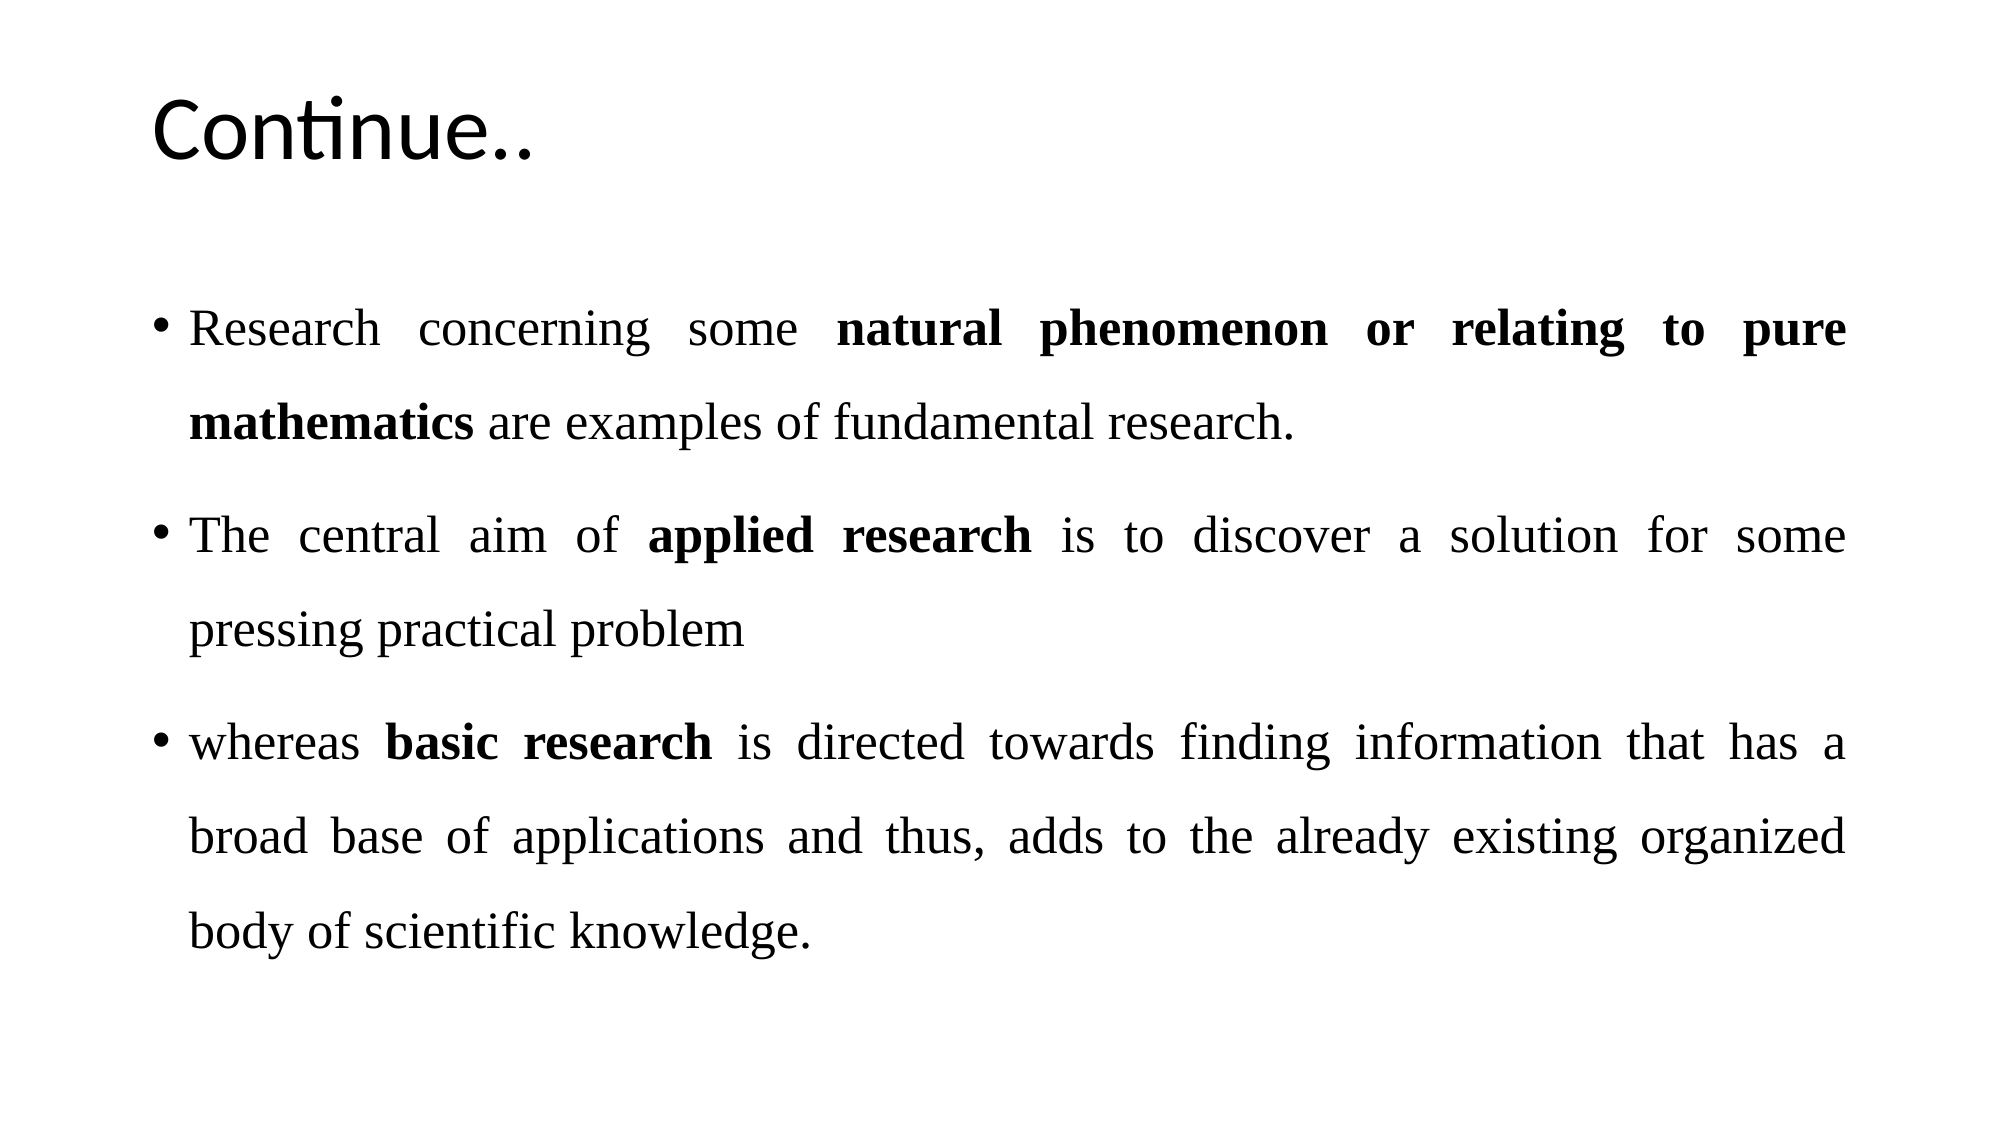

# Continue..
Research concerning some natural phenomenon or relating to pure mathematics are examples of fundamental research.
The central aim of applied research is to discover a solution for some pressing practical problem
whereas basic research is directed towards finding information that has a broad base of applications and thus, adds to the already existing organized body of scientific knowledge.